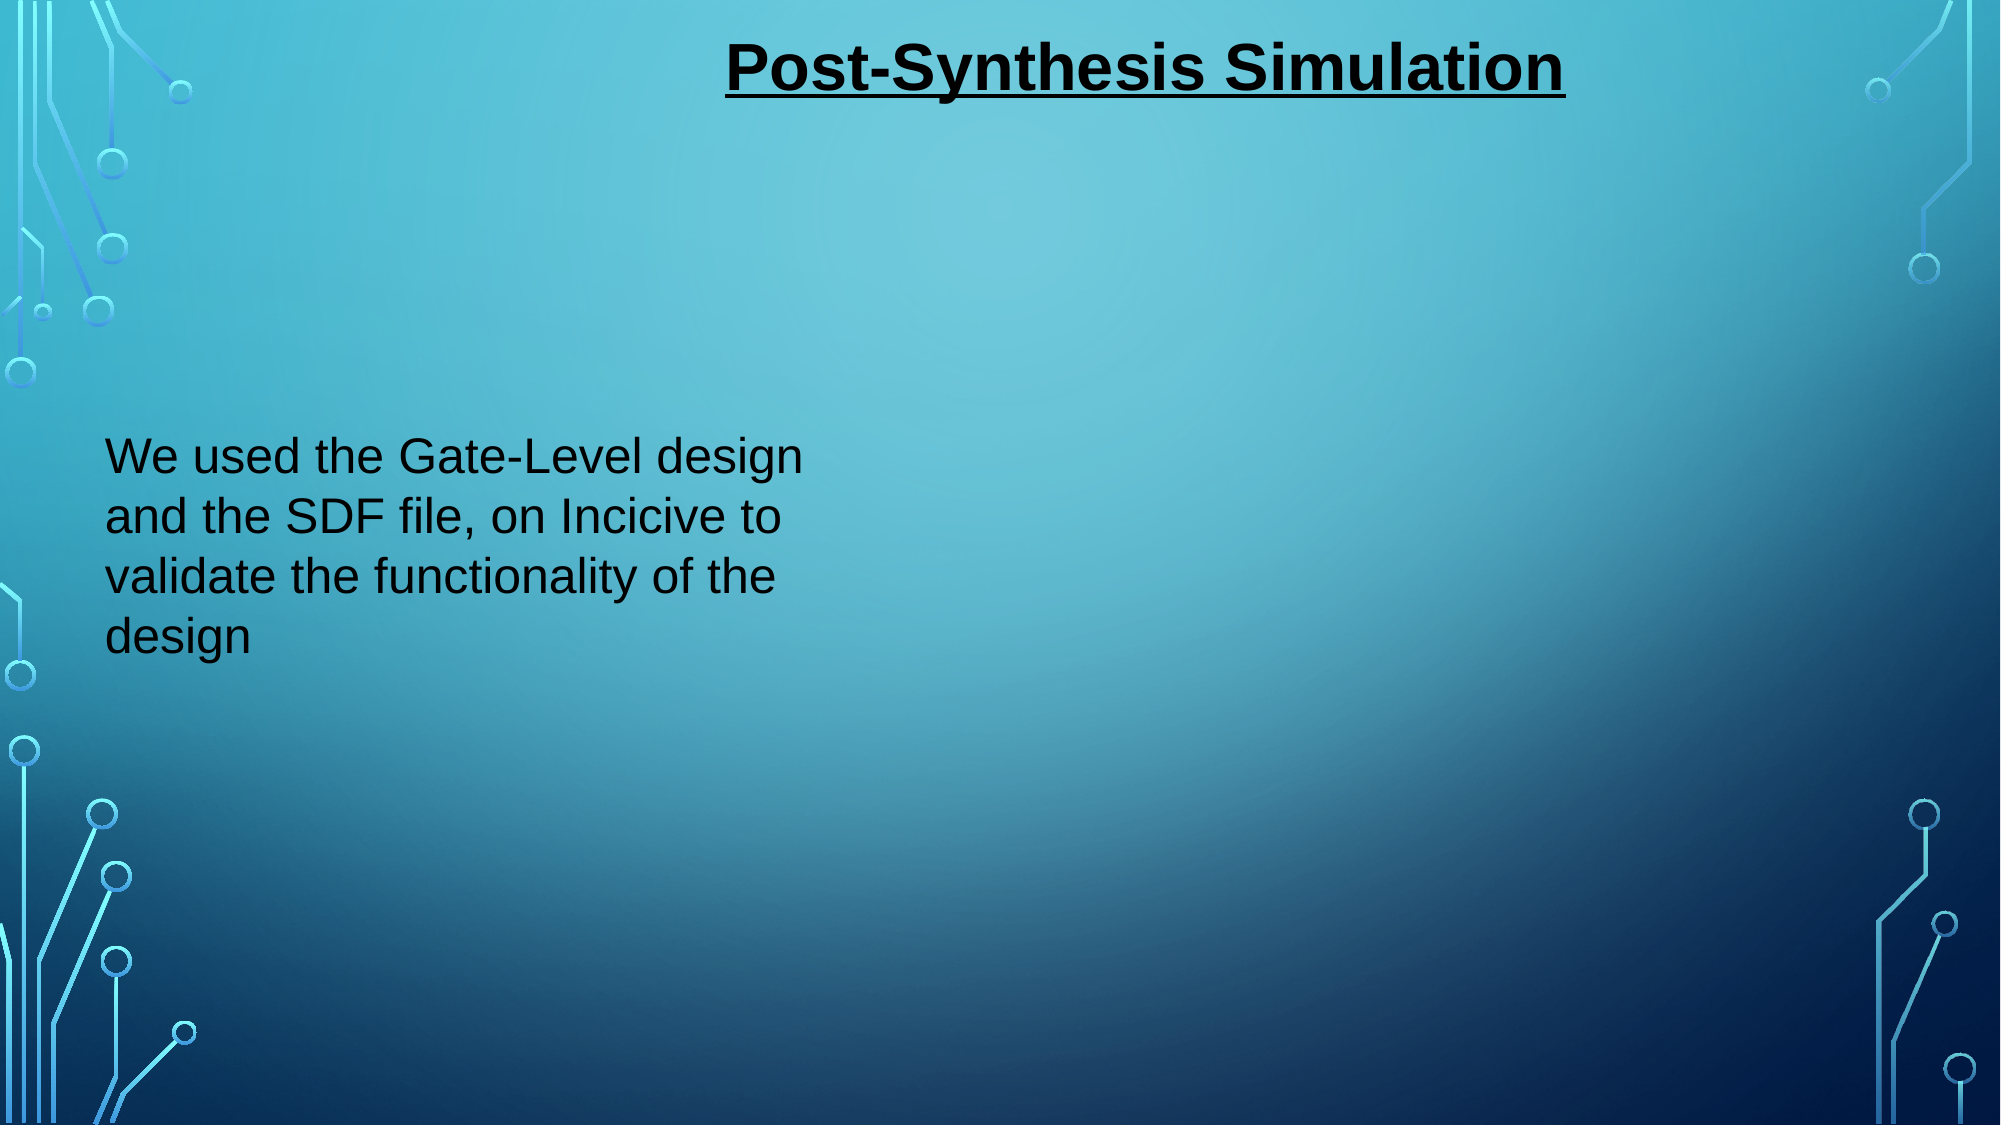

Post-Synthesis Simulation
We used the Gate-Level design and the SDF file, on Incicive to validate the functionality of the design